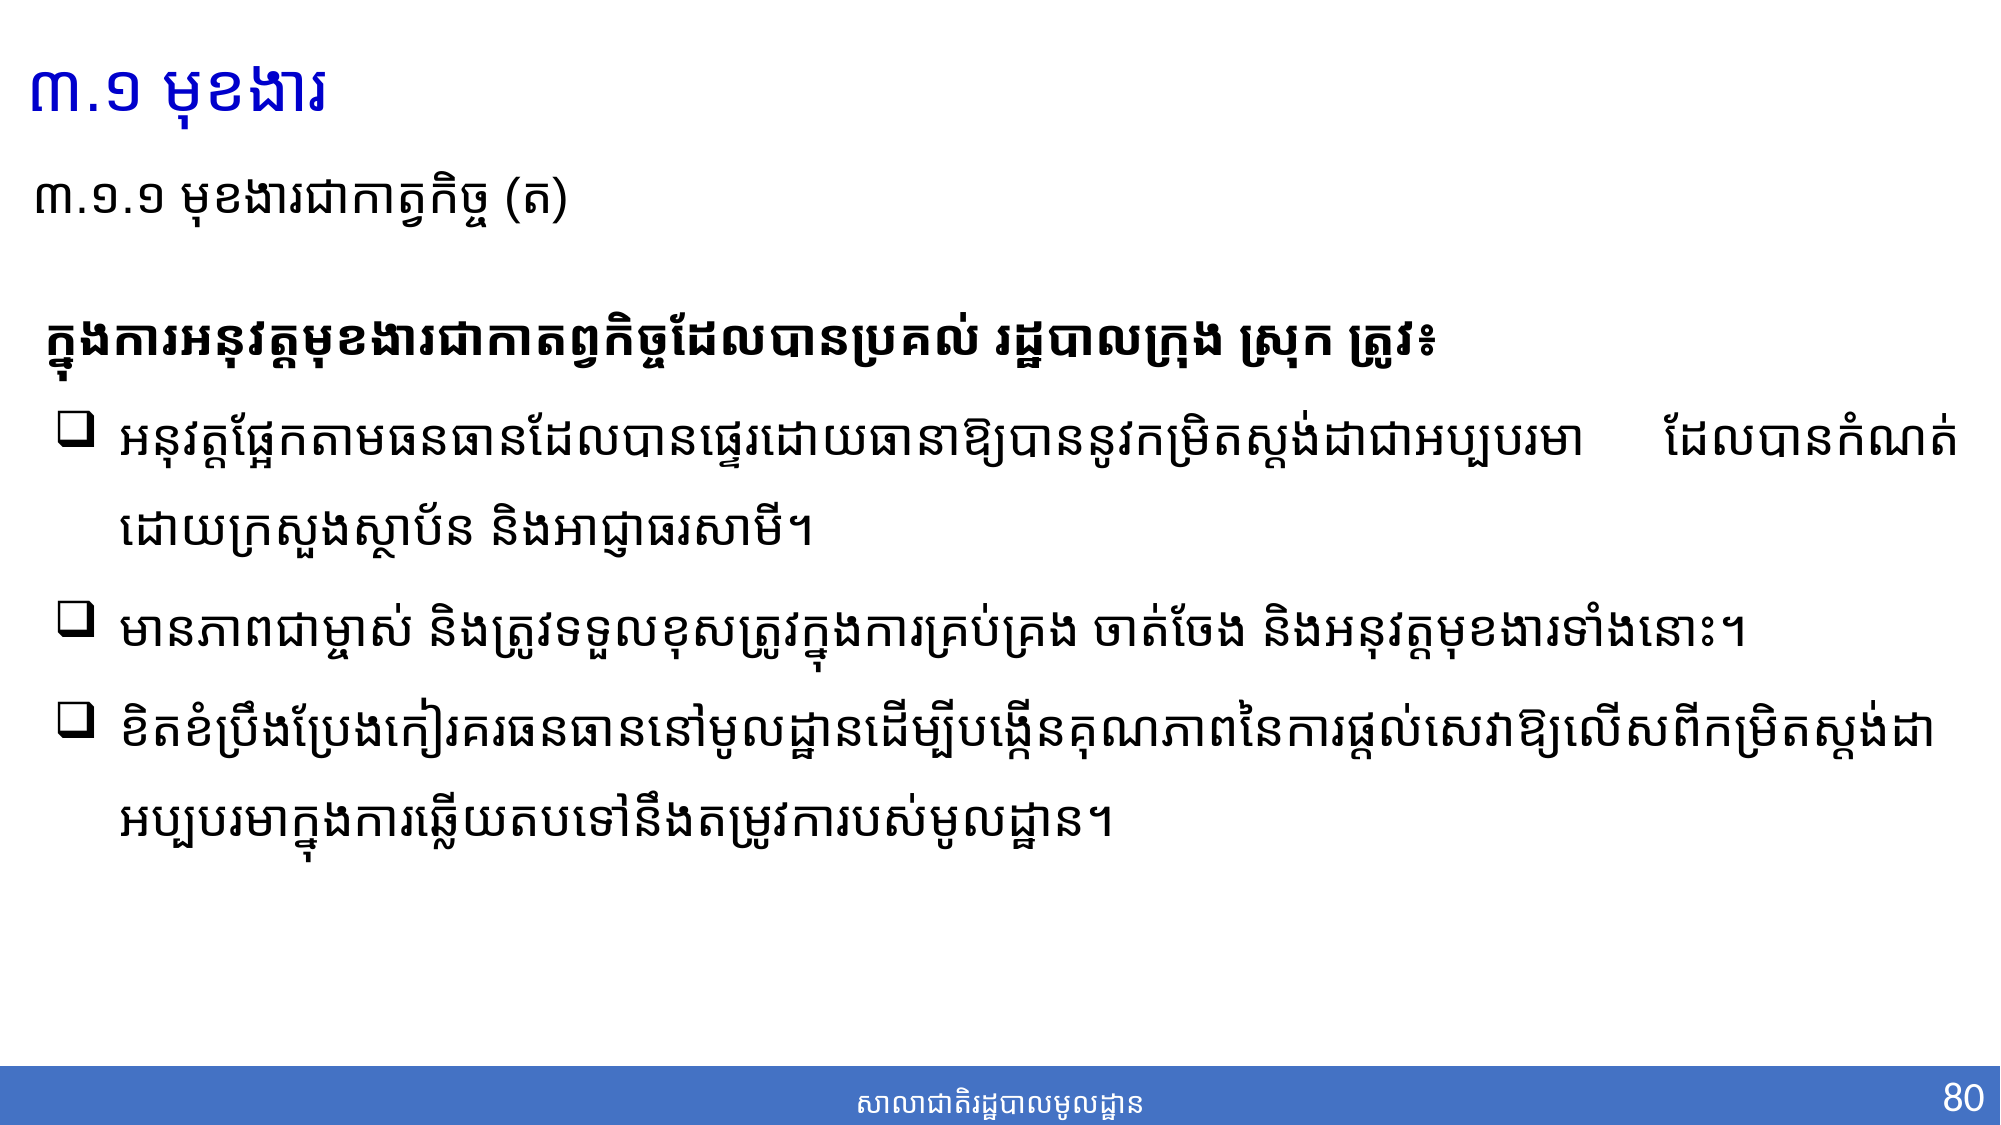

៣.១ មុខងារ​
៣.១.១ មុខងារជាកាត្វកិច្ច​ (ត)
ក្នុងការអនុវត្តមុខងារជាកាតព្វកិច្ចដែលបានប្រគល់ រដ្ឋបាលក្រុង ស្រុក ត្រូវ៖
អនុវត្តផ្អែកតាមធនធាន​ដែល​បានផ្ទេរ​ដោយធានាឱ្យបាននូវ​កម្រិត​ស្ដង់ដាជាអប្បបរមា ដែលបានកំណត់​​ដោយក្រសួងស្ថាប័ន និងអាជ្ញាធរសាមី។
មានភាពជាម្ចាស់ និងត្រូវទទួល​ខុស​ត្រូវក្នុងការគ្រប់គ្រង ចាត់ចែ​ង និងអនុវត្តមុខងារ​ទាំងនោះ។
ខិតខំប្រឹងប្រែងកៀរគរធនធាននៅមូលដ្ឋានដើម្បីបង្កើនគុណភាពនៃការផ្តល់សេវាឱ្យលើសពីកម្រិតស្តង់ដាអប្បបរមាក្នុងការឆ្លើយតបទៅនឹងតម្រូវការបស់មូលដ្ឋាន។

80